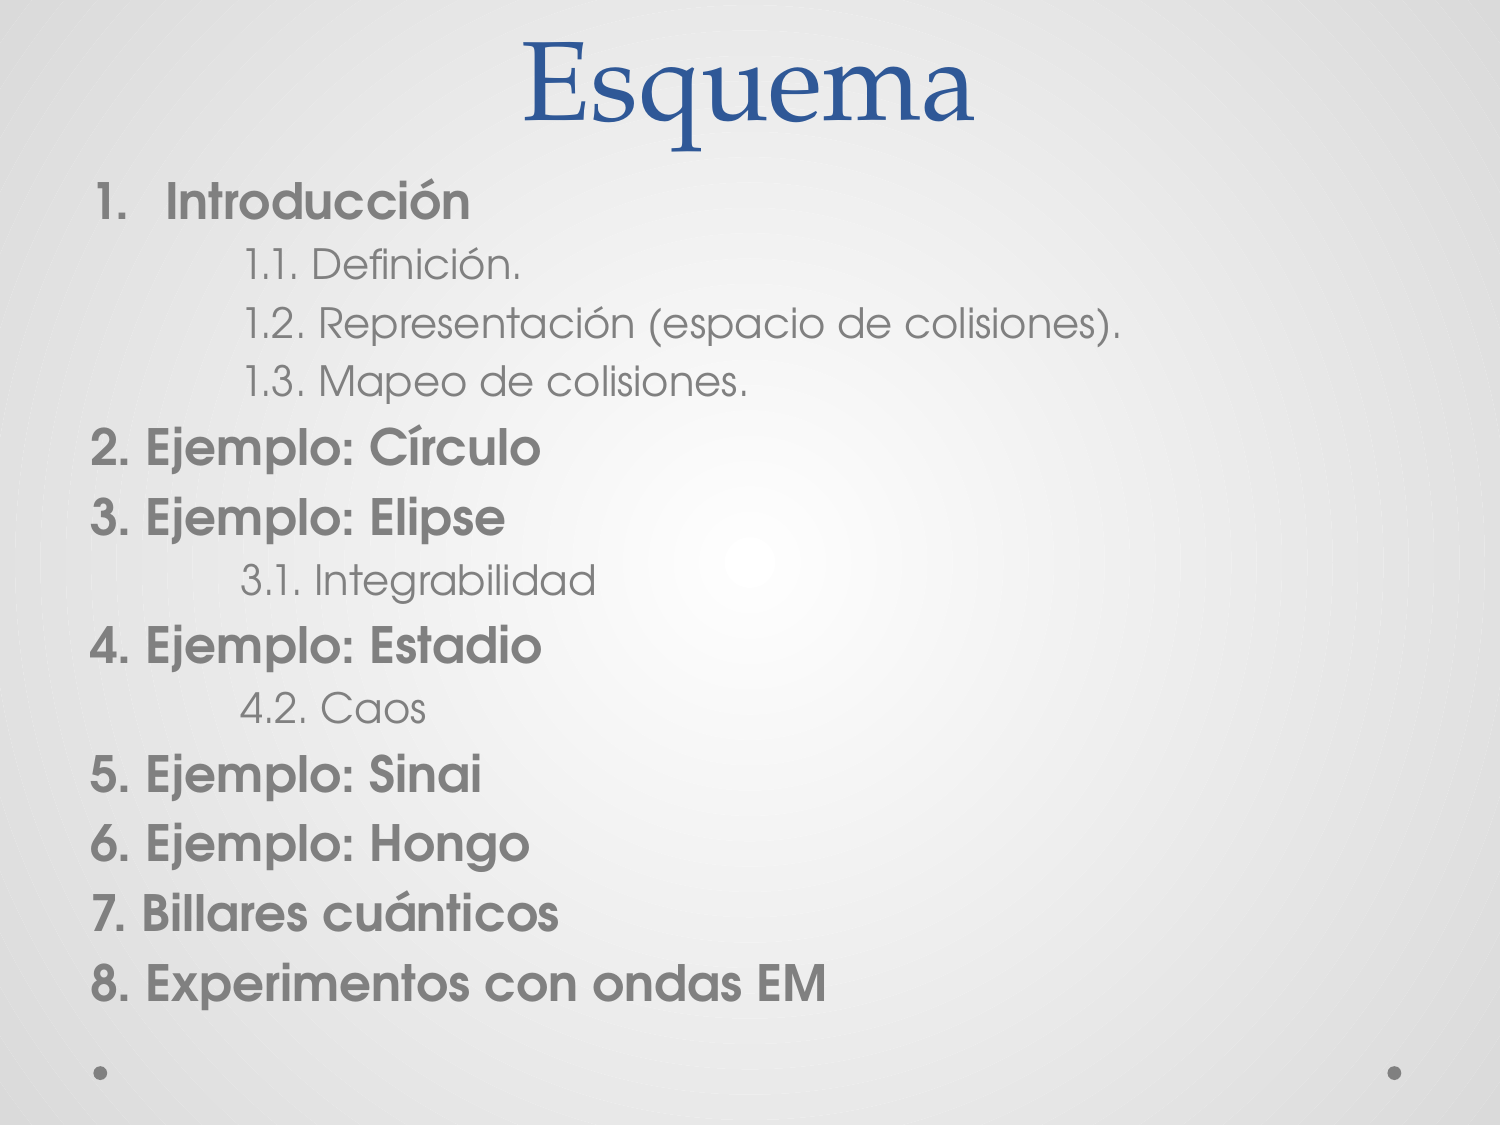

# Esquema
Introducción
	1.1. Definición.
	1.2. Representación (espacio de colisiones).
	1.3. Mapeo de colisiones.
2. Ejemplo: Círculo
3. Ejemplo: Elipse
	3.1. Integrabilidad
4. Ejemplo: Estadio
	4.2. Caos
5. Ejemplo: Sinai
6. Ejemplo: Hongo
7. Billares cuánticos
8. Experimentos con ondas EM